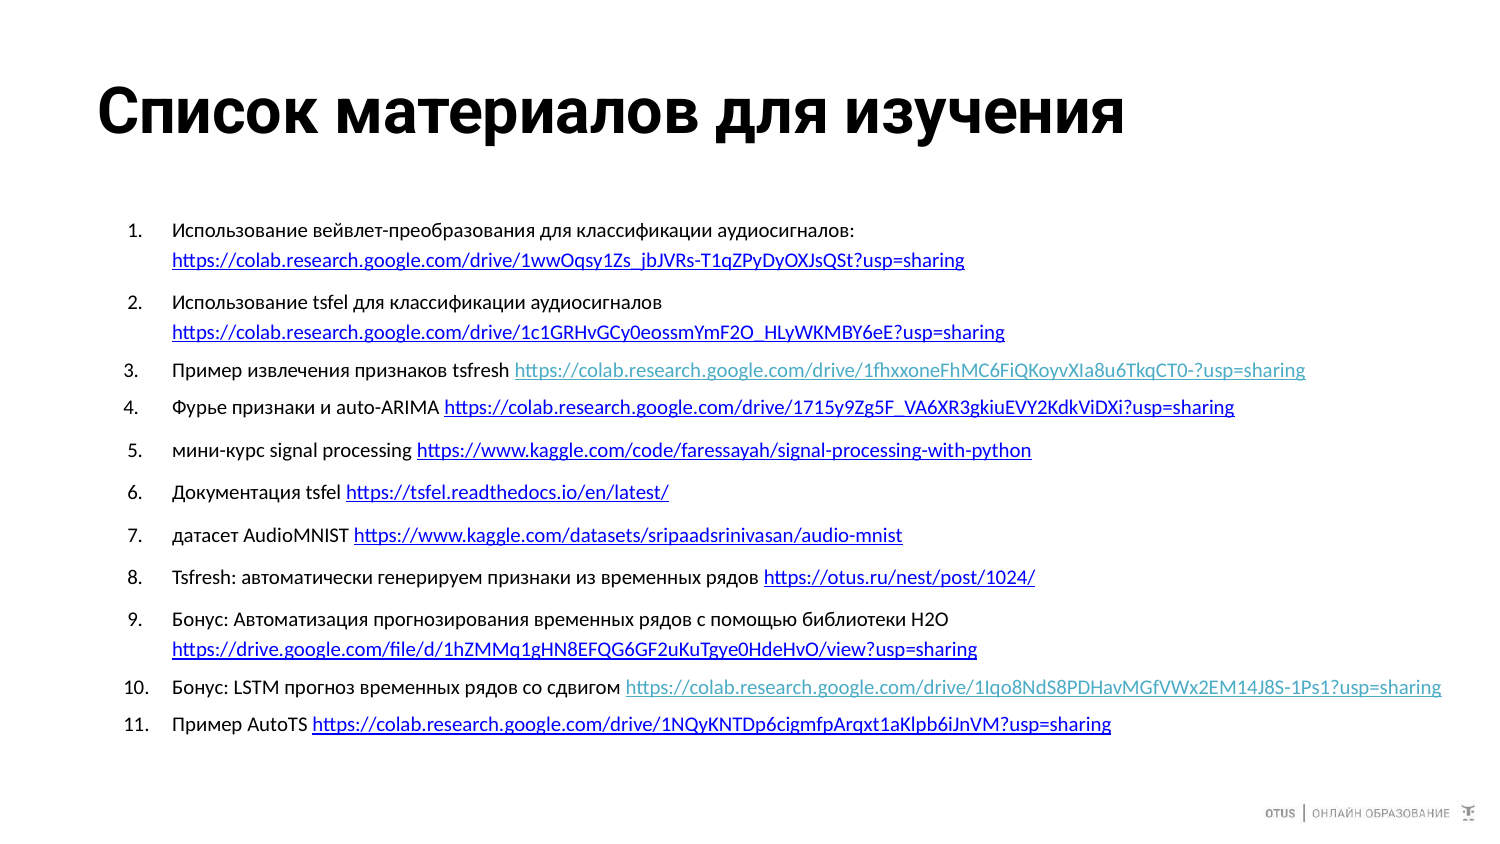

# Список материалов для изучения
Использование вейвлет-преобразования для классификации аудиосигналов: https://colab.research.google.com/drive/1wwOqsy1Zs_jbJVRs-T1qZPyDyOXJsQSt?usp=sharing
Использование tsfel для классификации аудиосигналов https://colab.research.google.com/drive/1c1GRHvGCy0eossmYmF2O_HLyWKMBY6eE?usp=sharing
Пример извлечения признаков tsfresh https://colab.research.google.com/drive/1fhxxoneFhMC6FiQKoyvXIa8u6TkqCT0-?usp=sharing
Фурье признаки и auto-ARIMA https://colab.research.google.com/drive/1715y9Zg5F_VA6XR3gkiuEVY2KdkViDXi?usp=sharing
мини-курс signal processing https://www.kaggle.com/code/faressayah/signal-processing-with-python
Документация tsfel https://tsfel.readthedocs.io/en/latest/
датасет AudioMNIST https://www.kaggle.com/datasets/sripaadsrinivasan/audio-mnist
Tsfresh: автоматически генерируем признаки из временных рядов https://otus.ru/nest/post/1024/
Бонус: Автоматизация прогнозирования временных рядов с помощью библиотеки H2O https://drive.google.com/file/d/1hZMMq1gHN8EFQG6GF2uKuTgye0HdeHvO/view?usp=sharing
Бонус: LSTM прогноз временных рядов со сдвигом https://colab.research.google.com/drive/1Iqo8NdS8PDHavMGfVWx2EM14J8S-1Ps1?usp=sharing
Пример AutoTS https://colab.research.google.com/drive/1NQyKNTDp6cigmfpArqxt1aKlpb6iJnVM?usp=sharing